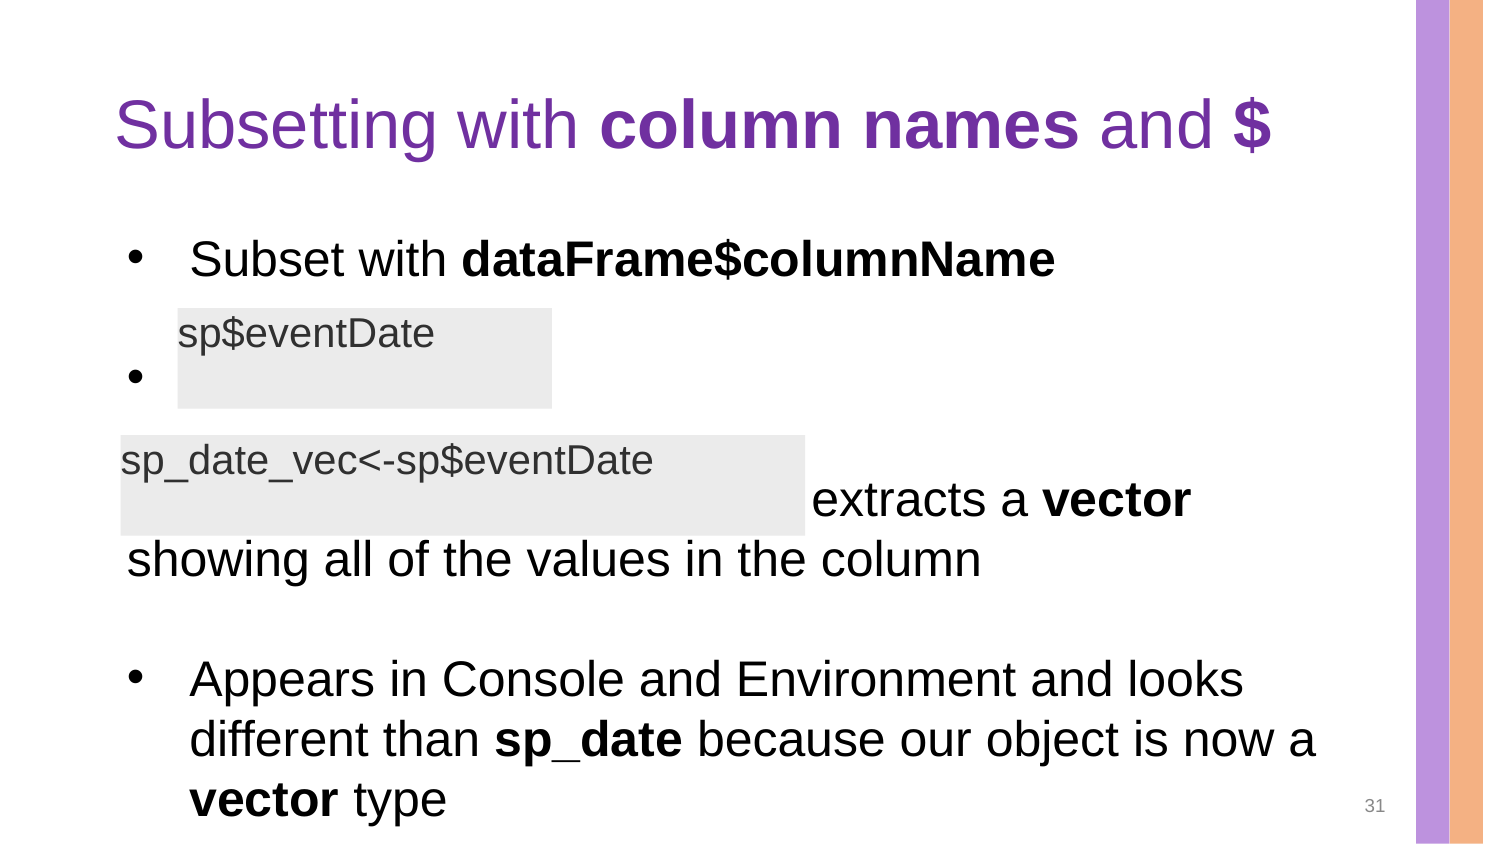

# Subsetting with column names and $
Subset with dataFrame$columnName

sp$eventDate

sp_date_vec<-sp$eventDate extracts a vector showing all of the values in the column

Appears in Console and Environment and looks different than sp_date because our object is now a vector type

sp$eventDate

sp_date_vec<-sp$eventDate
31